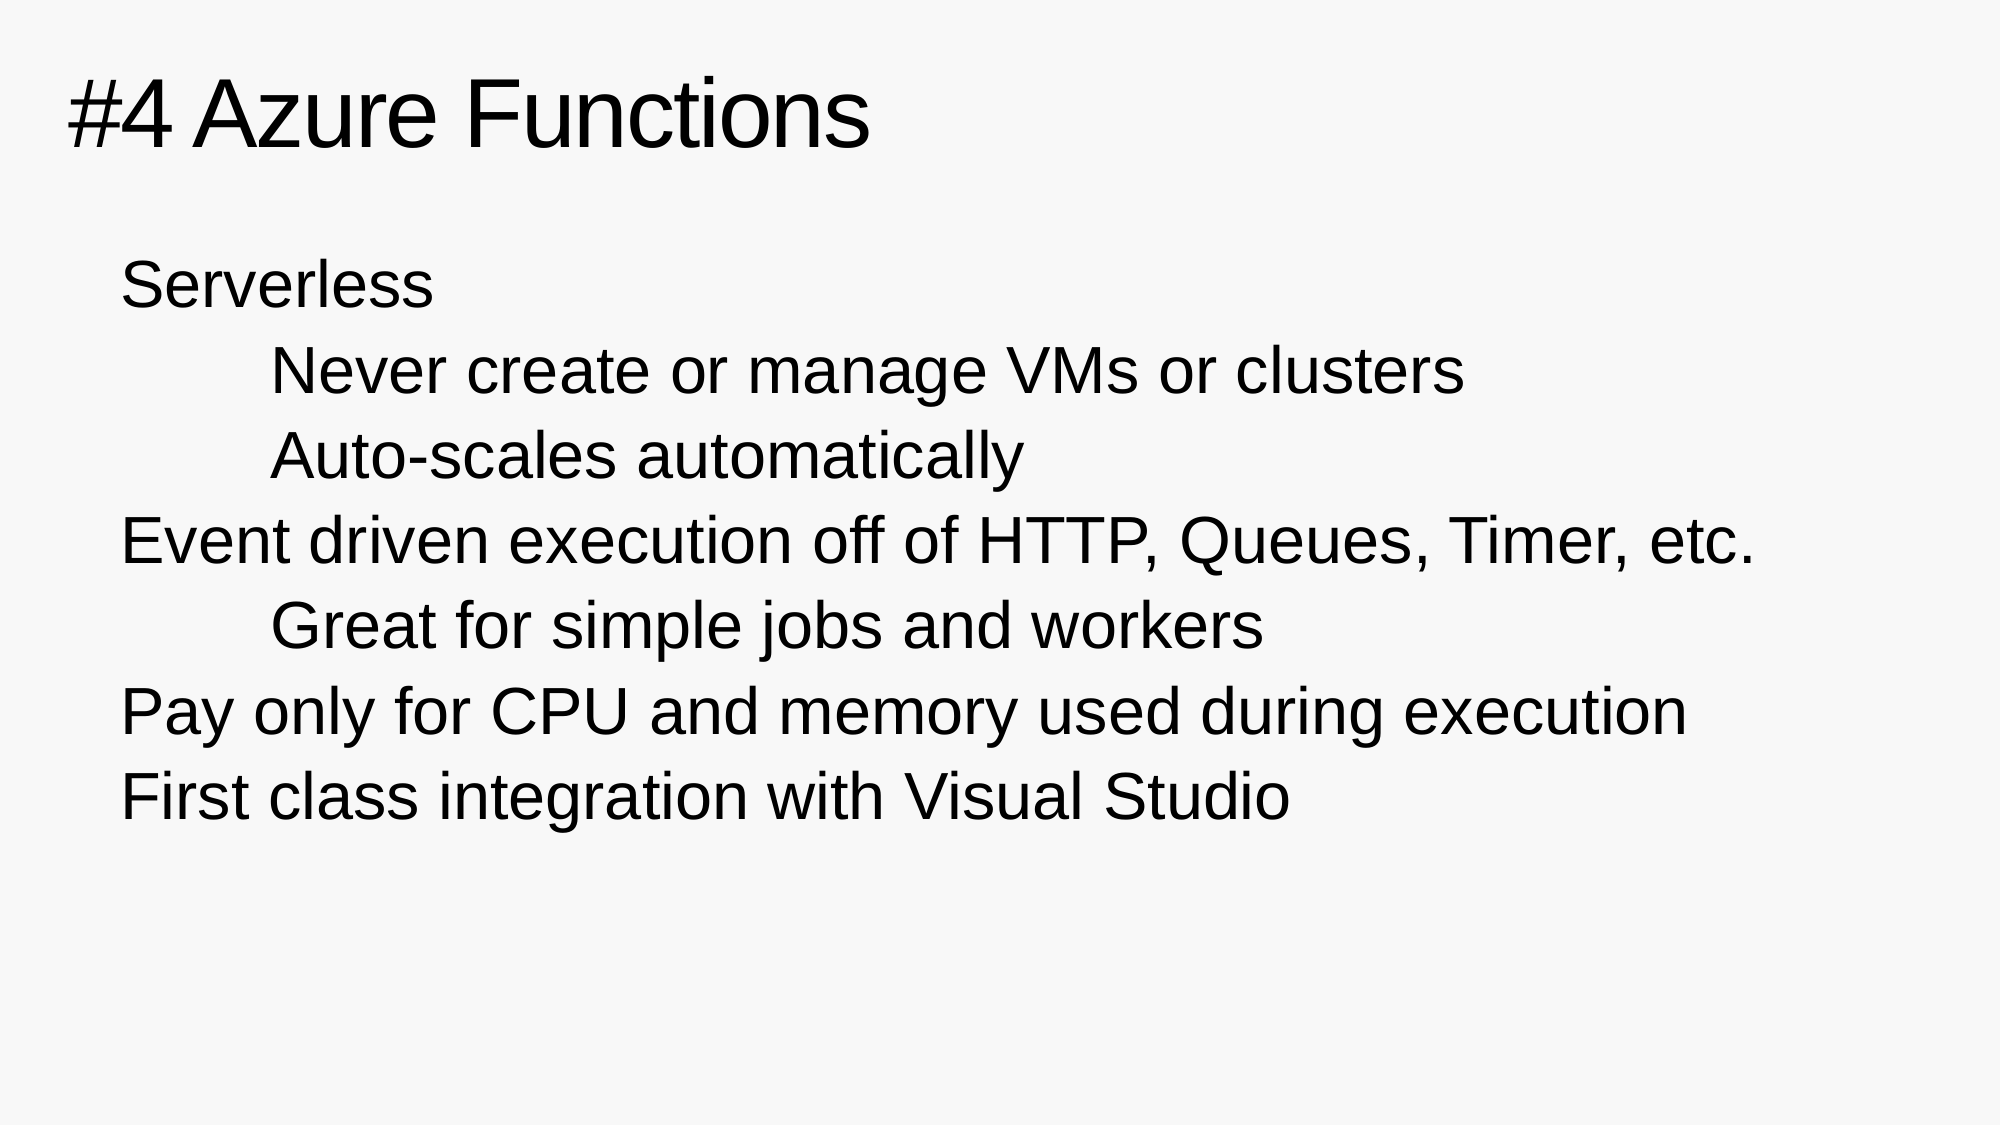

# #4 Azure Functions
Serverless
	Never create or manage VMs or clusters
	Auto-scales automatically
Event driven execution off of HTTP, Queues, Timer, etc.
	Great for simple jobs and workers
Pay only for CPU and memory used during execution
First class integration with Visual Studio